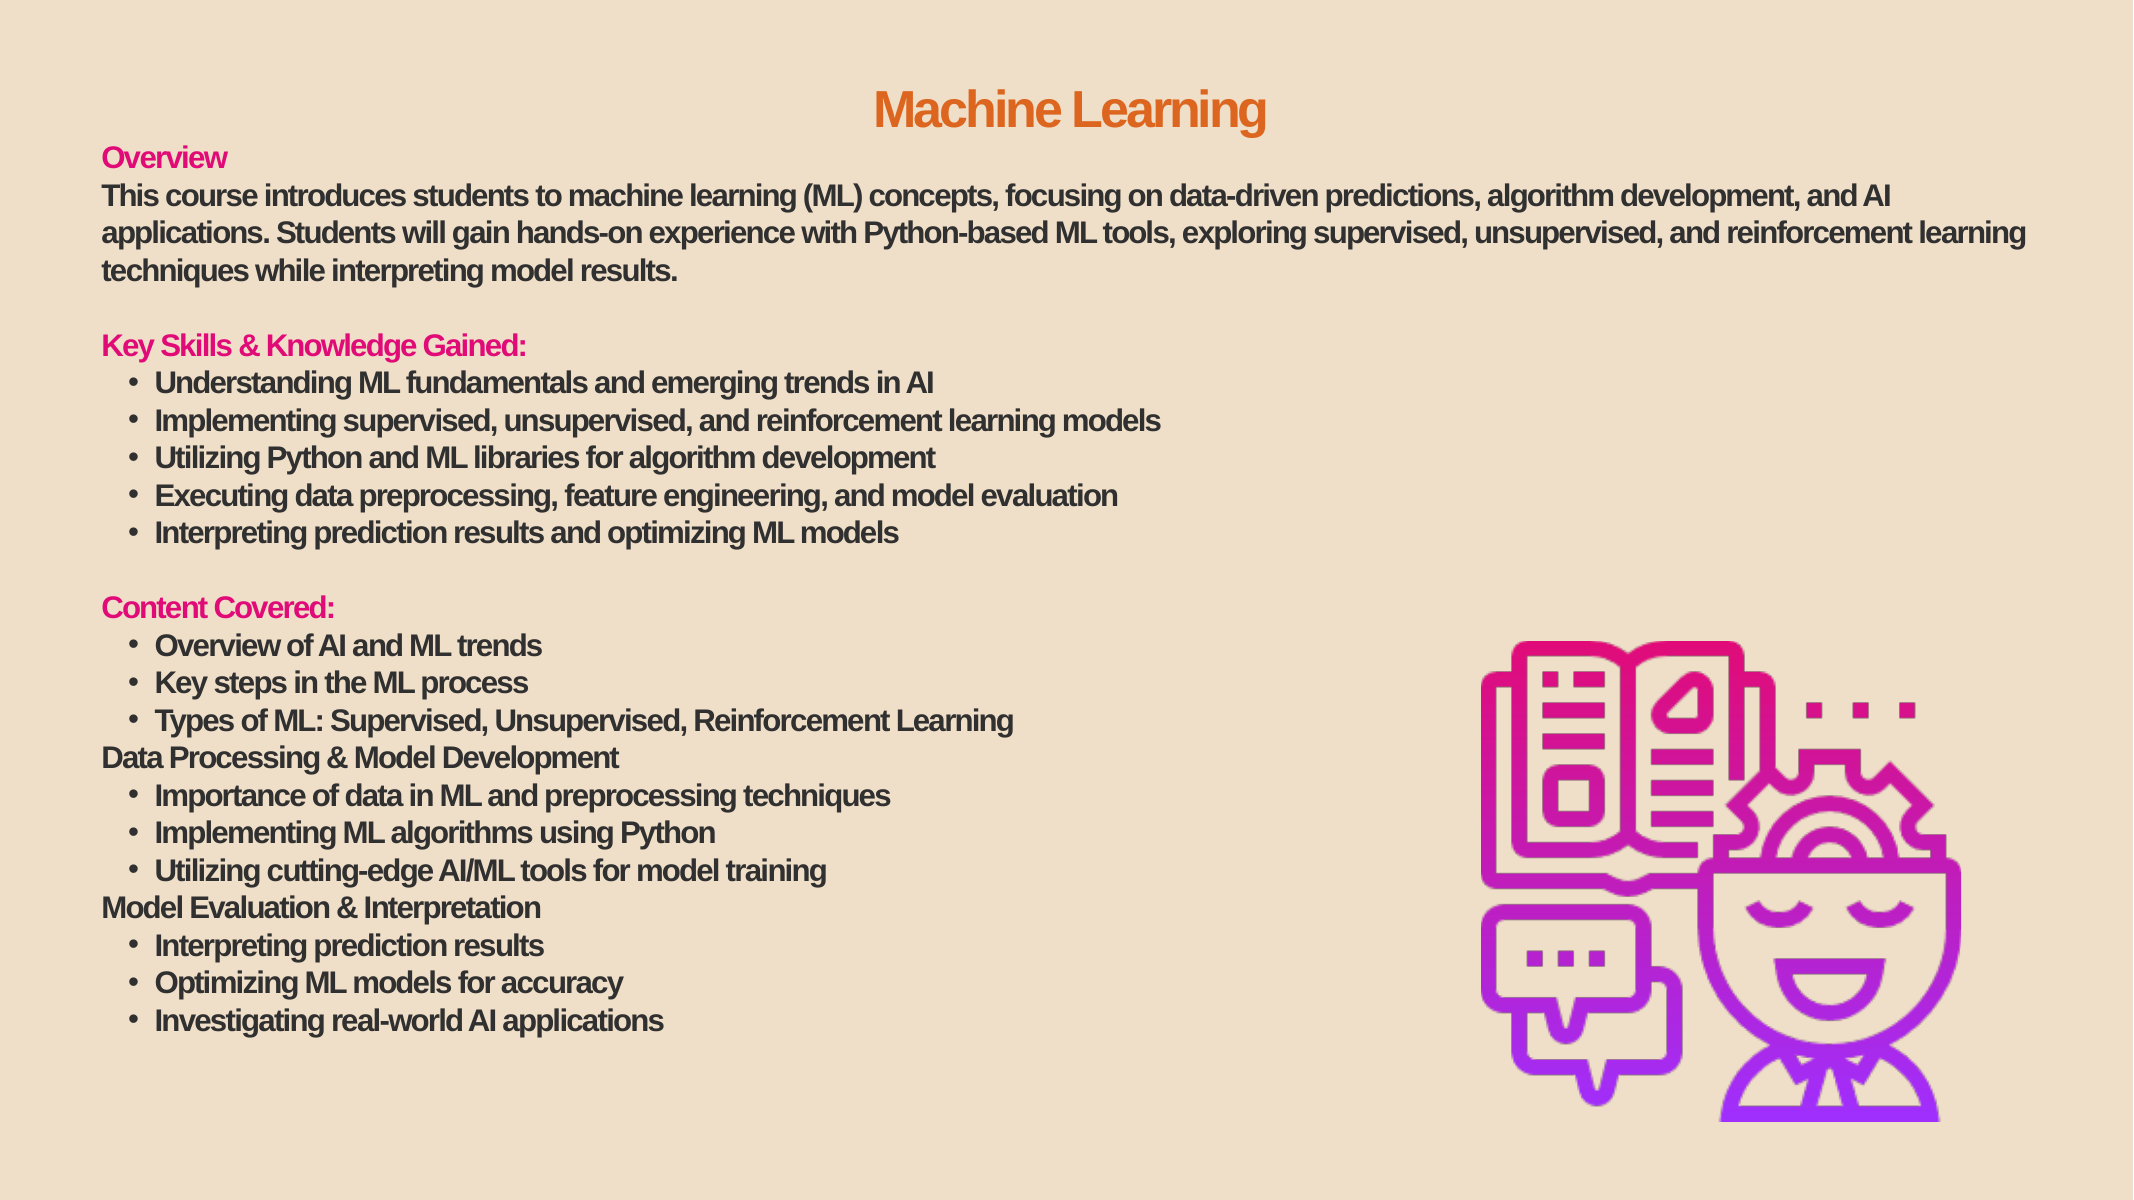

Machine Learning
Overview
This course introduces students to machine learning (ML) concepts, focusing on data-driven predictions, algorithm development, and AI applications. Students will gain hands-on experience with Python-based ML tools, exploring supervised, unsupervised, and reinforcement learning techniques while interpreting model results.

Key Skills & Knowledge Gained:
Understanding ML fundamentals and emerging trends in AI
Implementing supervised, unsupervised, and reinforcement learning models
Utilizing Python and ML libraries for algorithm development
Executing data preprocessing, feature engineering, and model evaluation
Interpreting prediction results and optimizing ML models

Content Covered:
Overview of AI and ML trends
Key steps in the ML process
Types of ML: Supervised, Unsupervised, Reinforcement Learning
Data Processing & Model Development
Importance of data in ML and preprocessing techniques
Implementing ML algorithms using Python
Utilizing cutting-edge AI/ML tools for model training
Model Evaluation & Interpretation
Interpreting prediction results
Optimizing ML models for accuracy
Investigating real-world AI applications